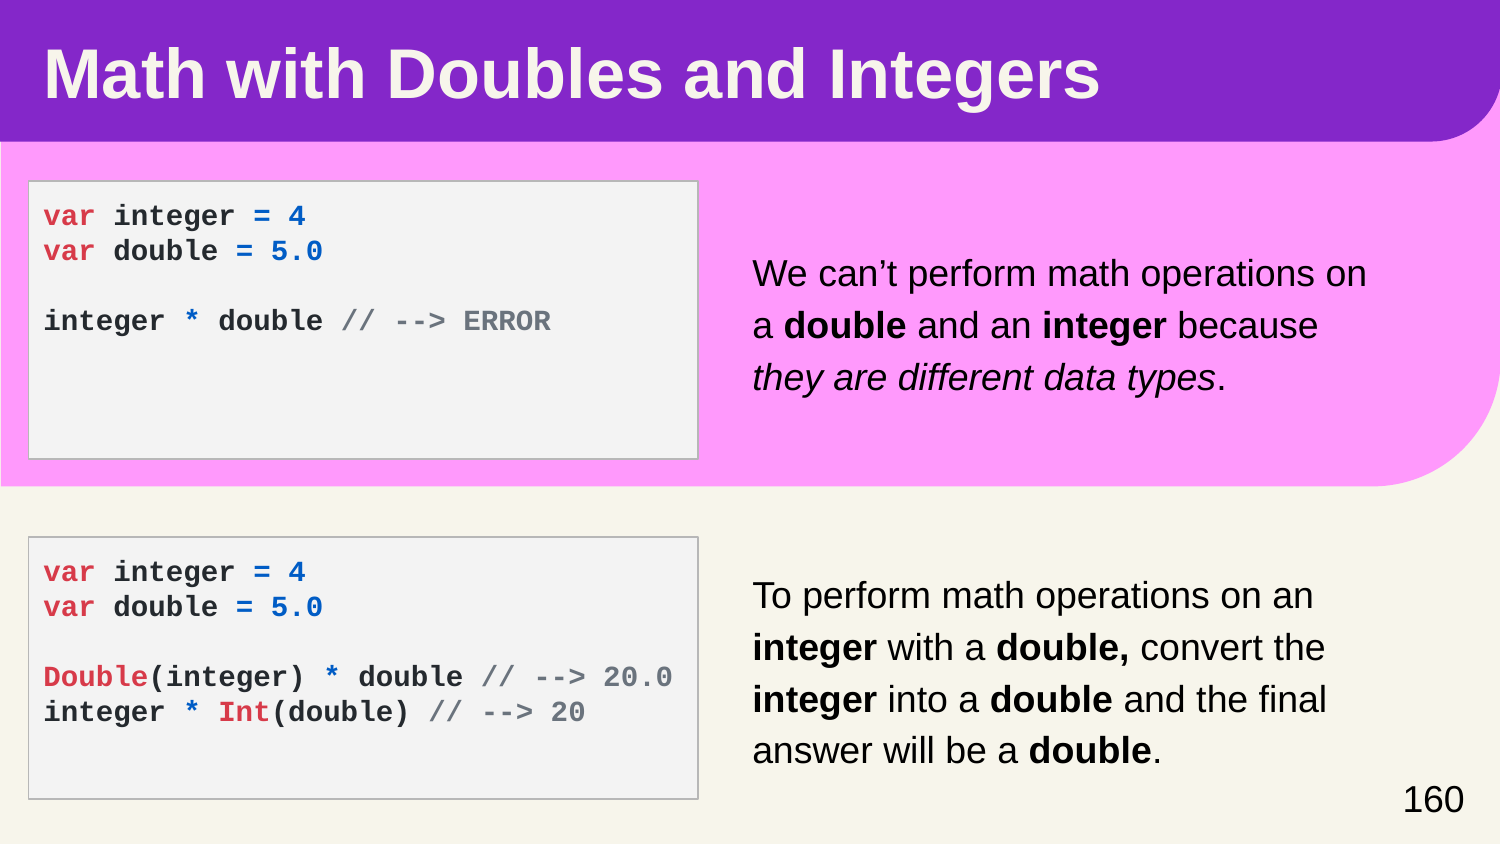

# Math with Doubles and Integers
var integer = 4
var double = 5.0

integer * double // --> ERROR
We can’t perform math operations on a double and an integer because they are different data types.
var integer = 4
var double = 5.0

Double(integer) * double // --> 20.0
integer * Int(double) // --> 20
To perform math operations on an integer with a double, convert the integer into a double and the final answer will be a double.